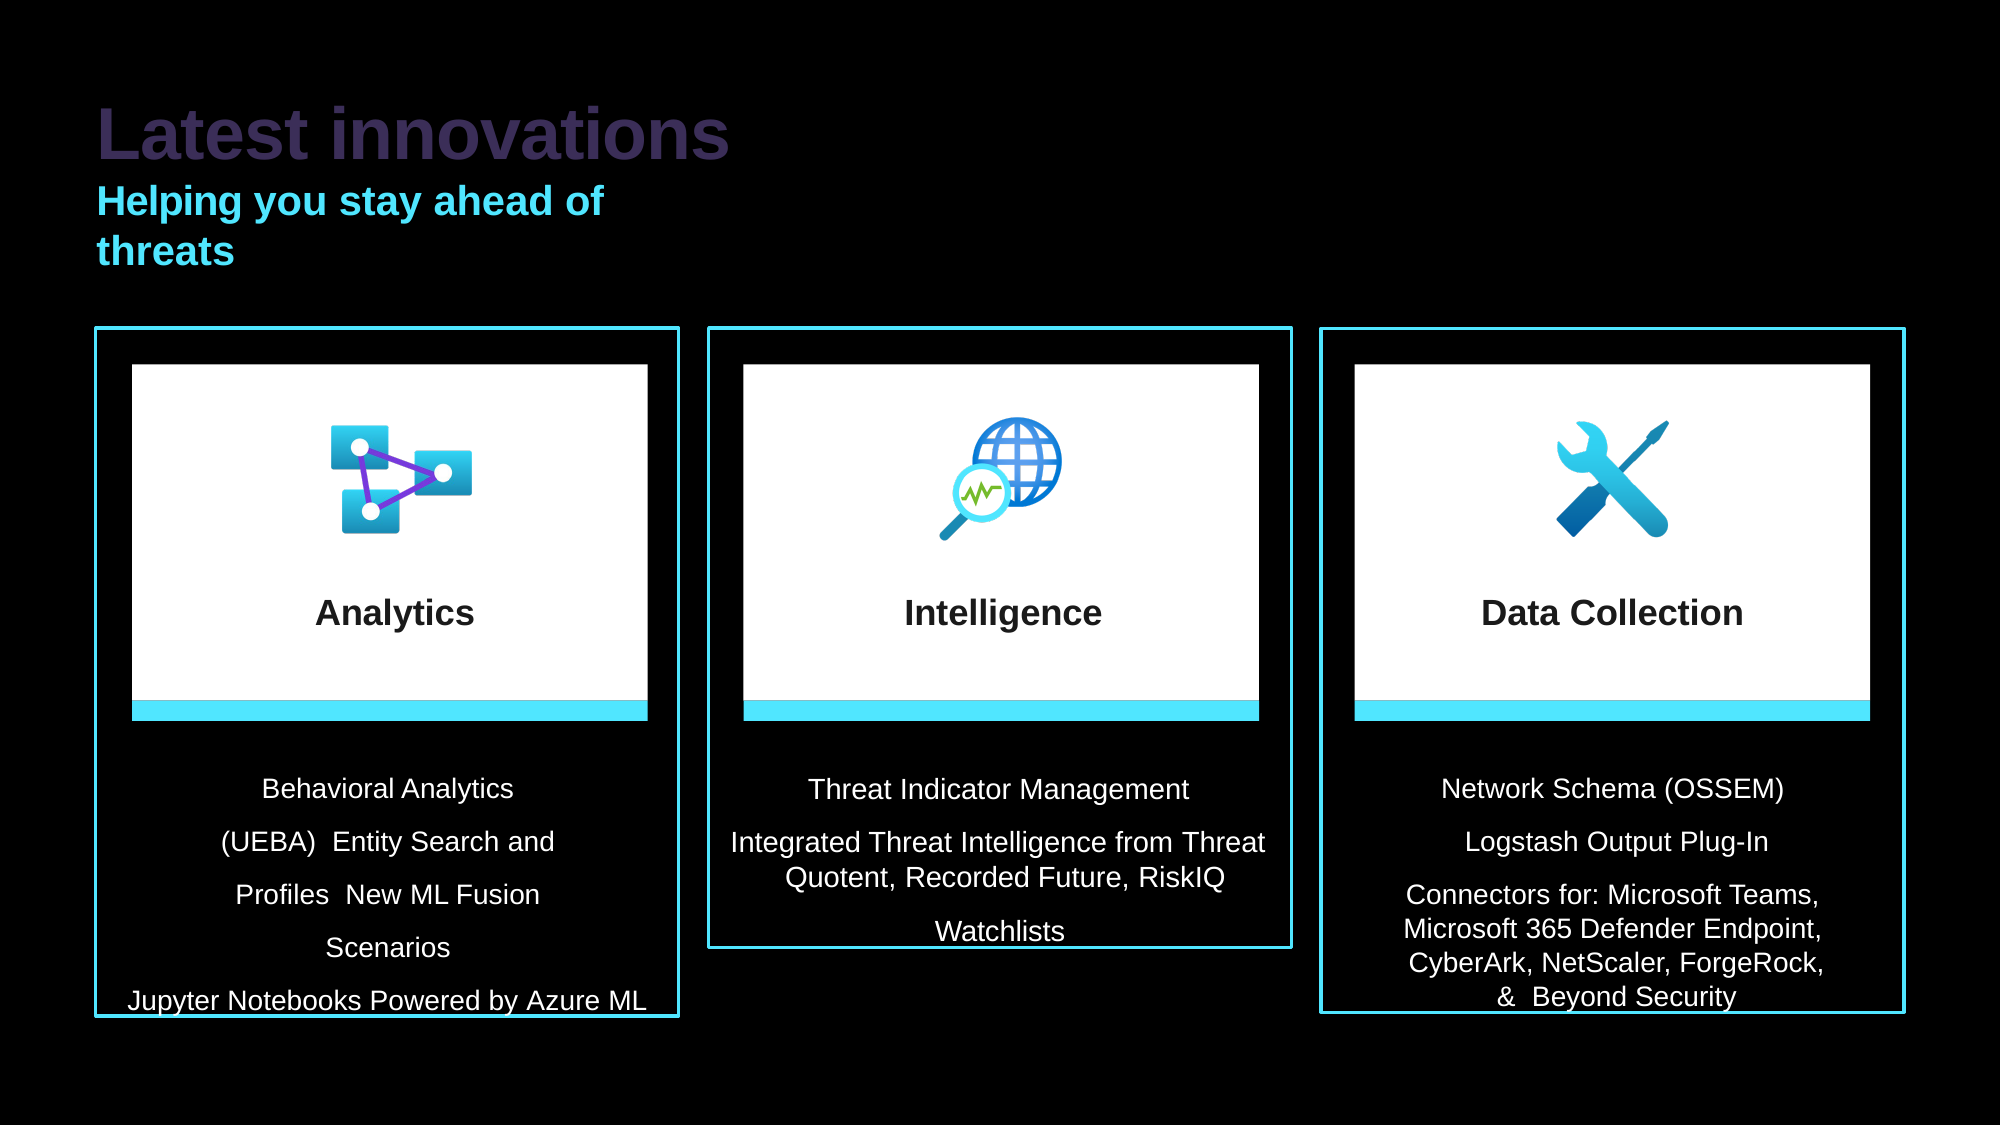

# Latest innovations
Helping you stay ahead of threats

Analytics

Behavioral Analytics (UEBA)  Entity Search and Profiles  New ML Fusion Scenarios
Jupyter Notebooks Powered by Azure ML

Intelligence

Threat Indicator Management  Integrated Threat Intelligence from Threat
Quotent, Recorded Future, RiskIQ
Watchlists

Data Collection

Network Schema (OSSEM)  Logstash Output Plug-In
Connectors for: Microsoft Teams,  Microsoft 365 Defender Endpoint,  CyberArk, NetScaler, ForgeRock, &  Beyond Security